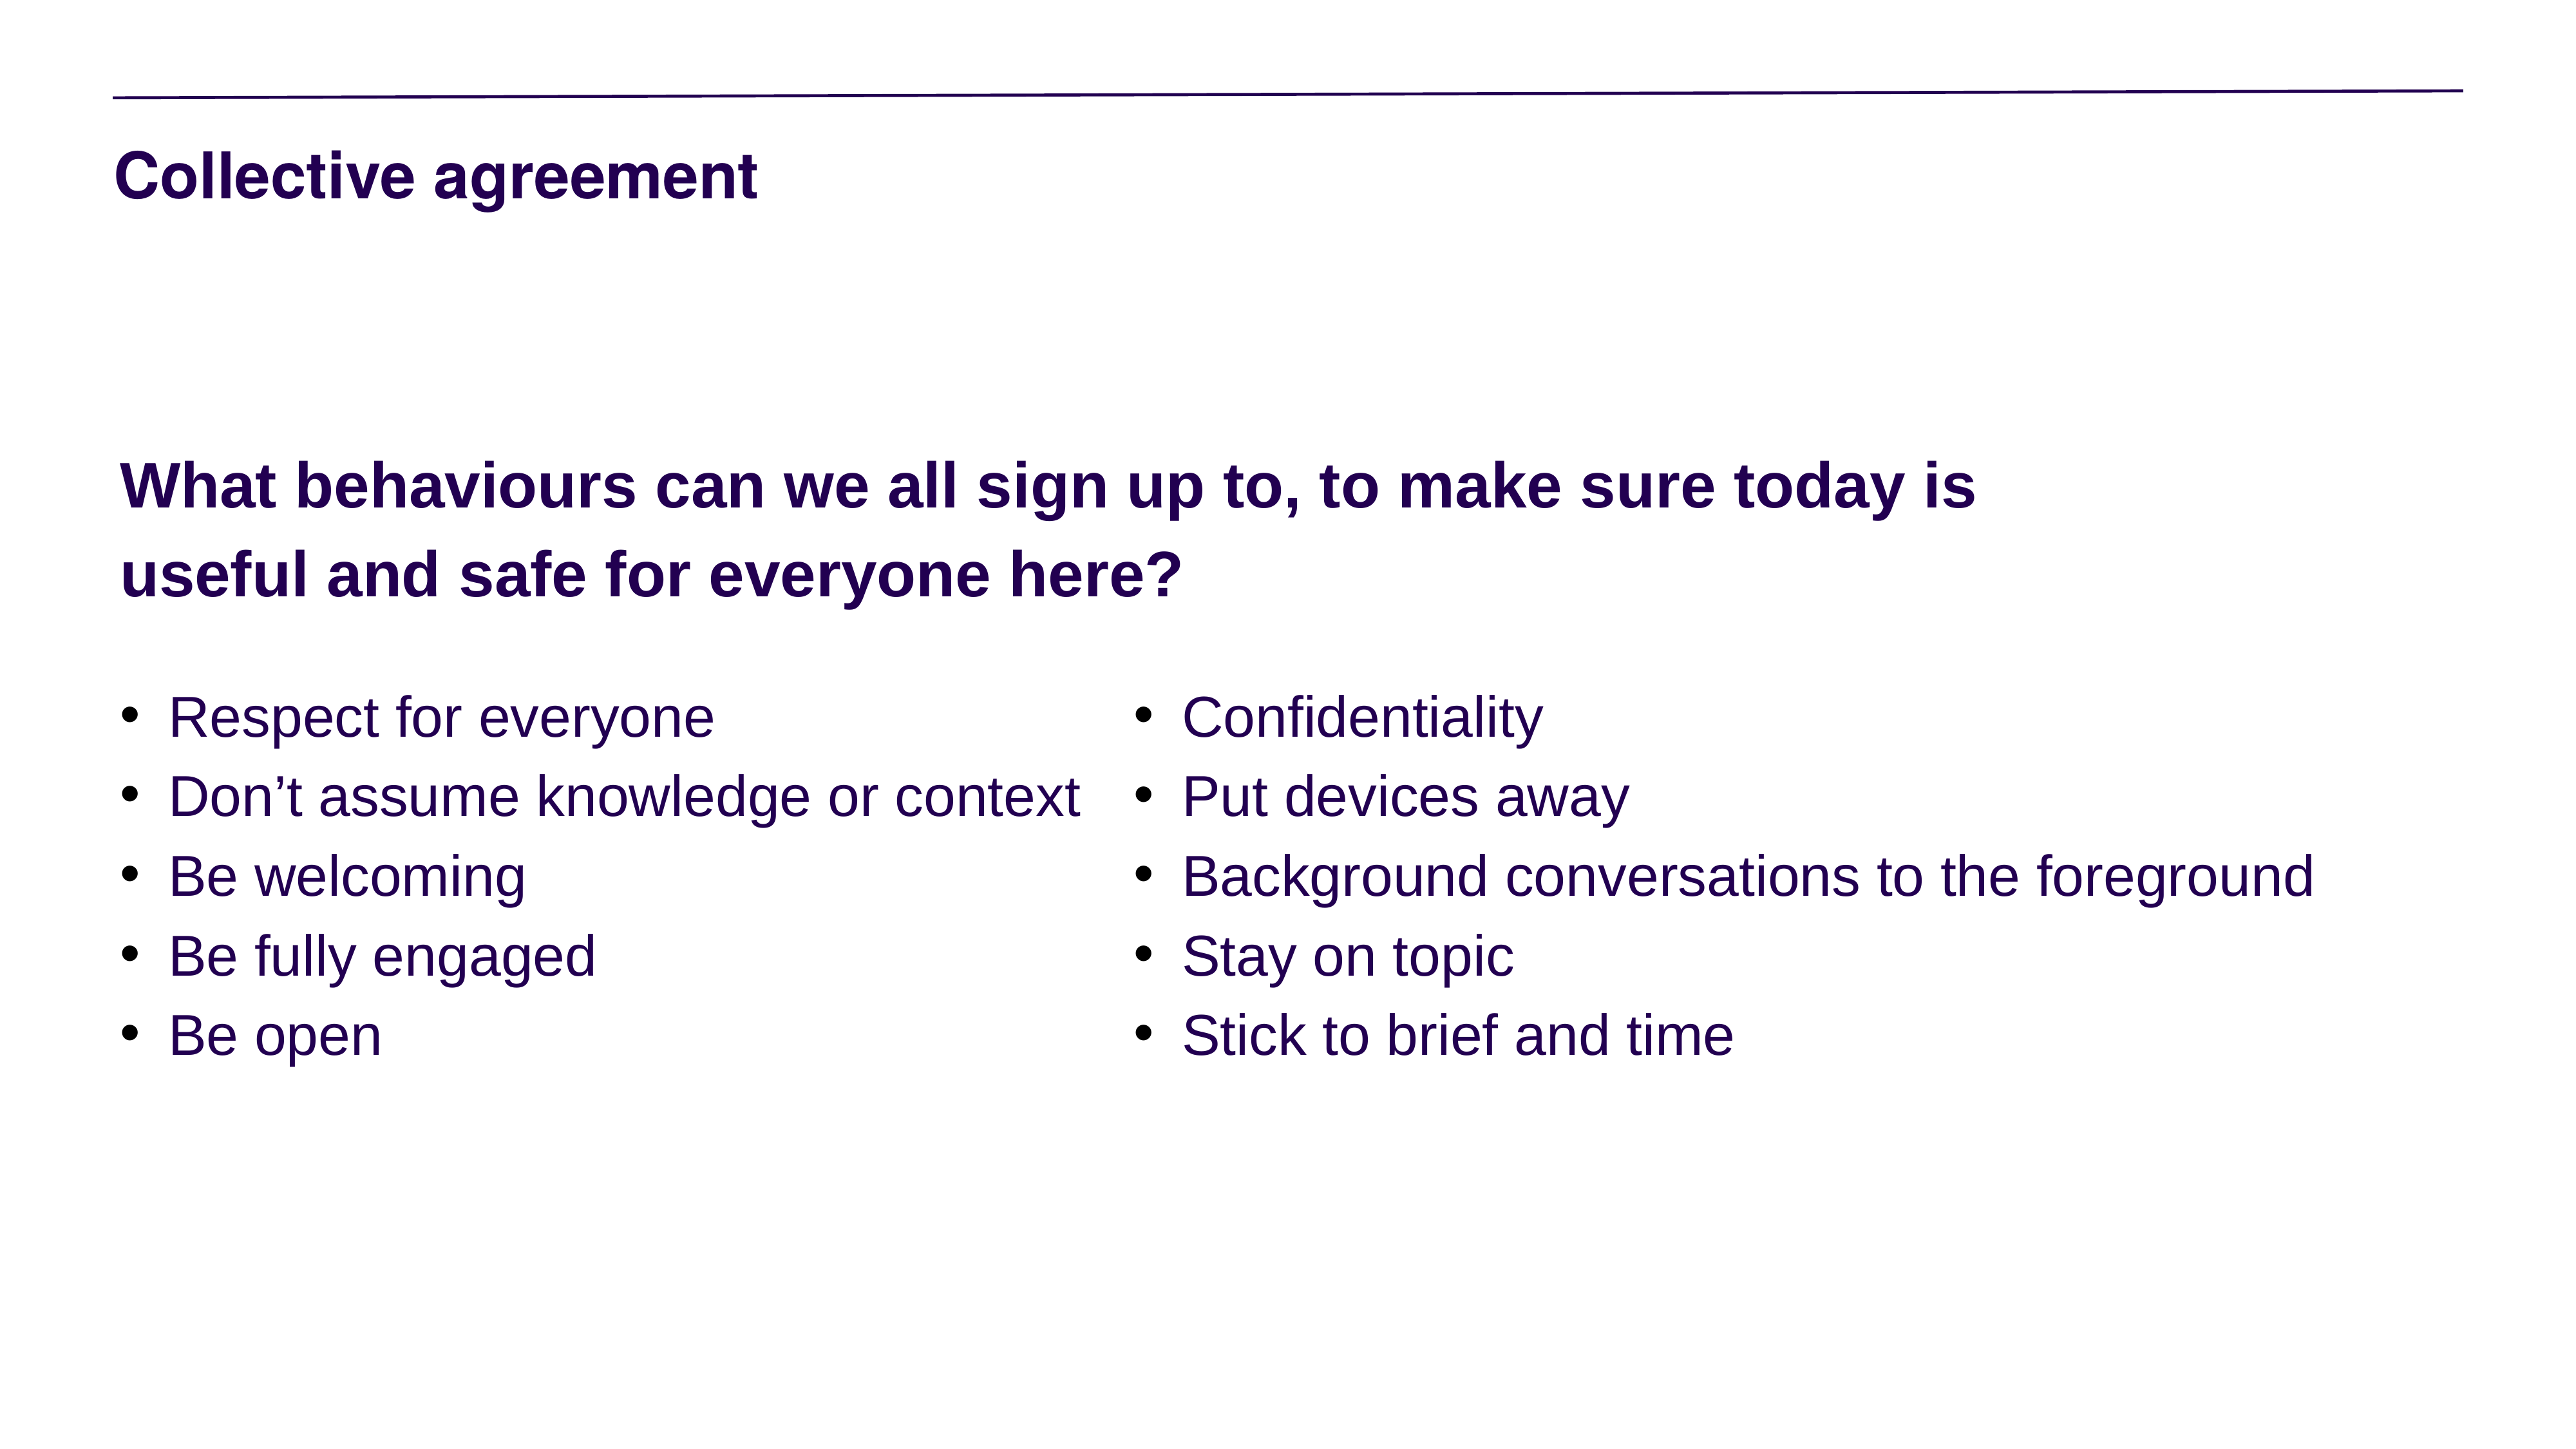

# Collective agreement
What behaviours can we all sign up to, to make sure today is useful and safe for everyone here?

Respect for everyone
Don’t assume knowledge or context
Be welcoming
Be fully engaged
Be open

Confidentiality
Put devices away
Background conversations to the foreground
Stay on topic
Stick to brief and time